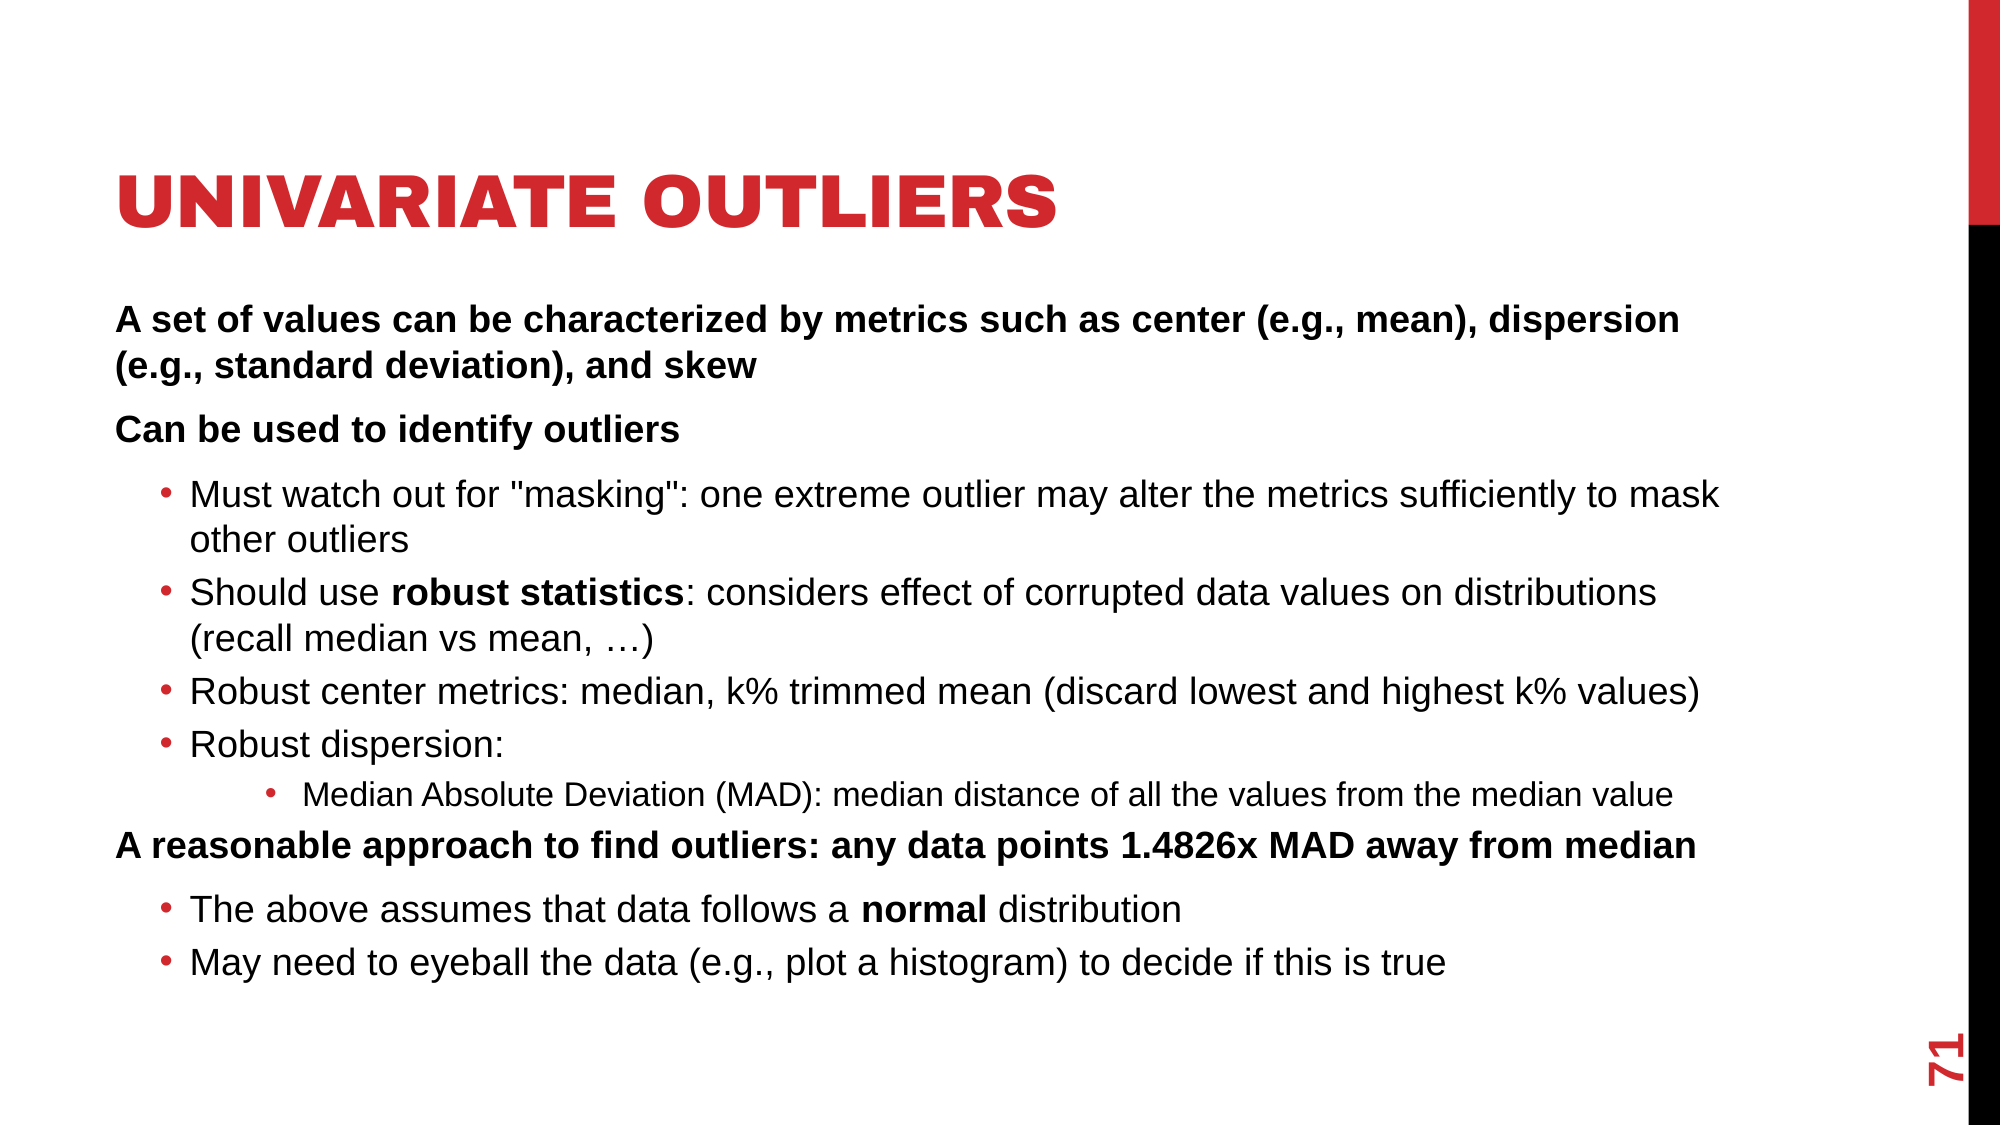

# Univariate outliers
A set of values can be characterized by metrics such as center (e.g., mean), dispersion (e.g., standard deviation), and skew
Can be used to identify outliers
Must watch out for "masking": one extreme outlier may alter the metrics sufficiently to mask other outliers
Should use robust statistics: considers effect of corrupted data values on distributions (recall median vs mean, …)
Robust center metrics: median, k% trimmed mean (discard lowest and highest k% values)
Robust dispersion:
Median Absolute Deviation (MAD): median distance of all the values from the median value
A reasonable approach to find outliers: any data points 1.4826x MAD away from median
The above assumes that data follows a normal distribution
May need to eyeball the data (e.g., plot a histogram) to decide if this is true
71